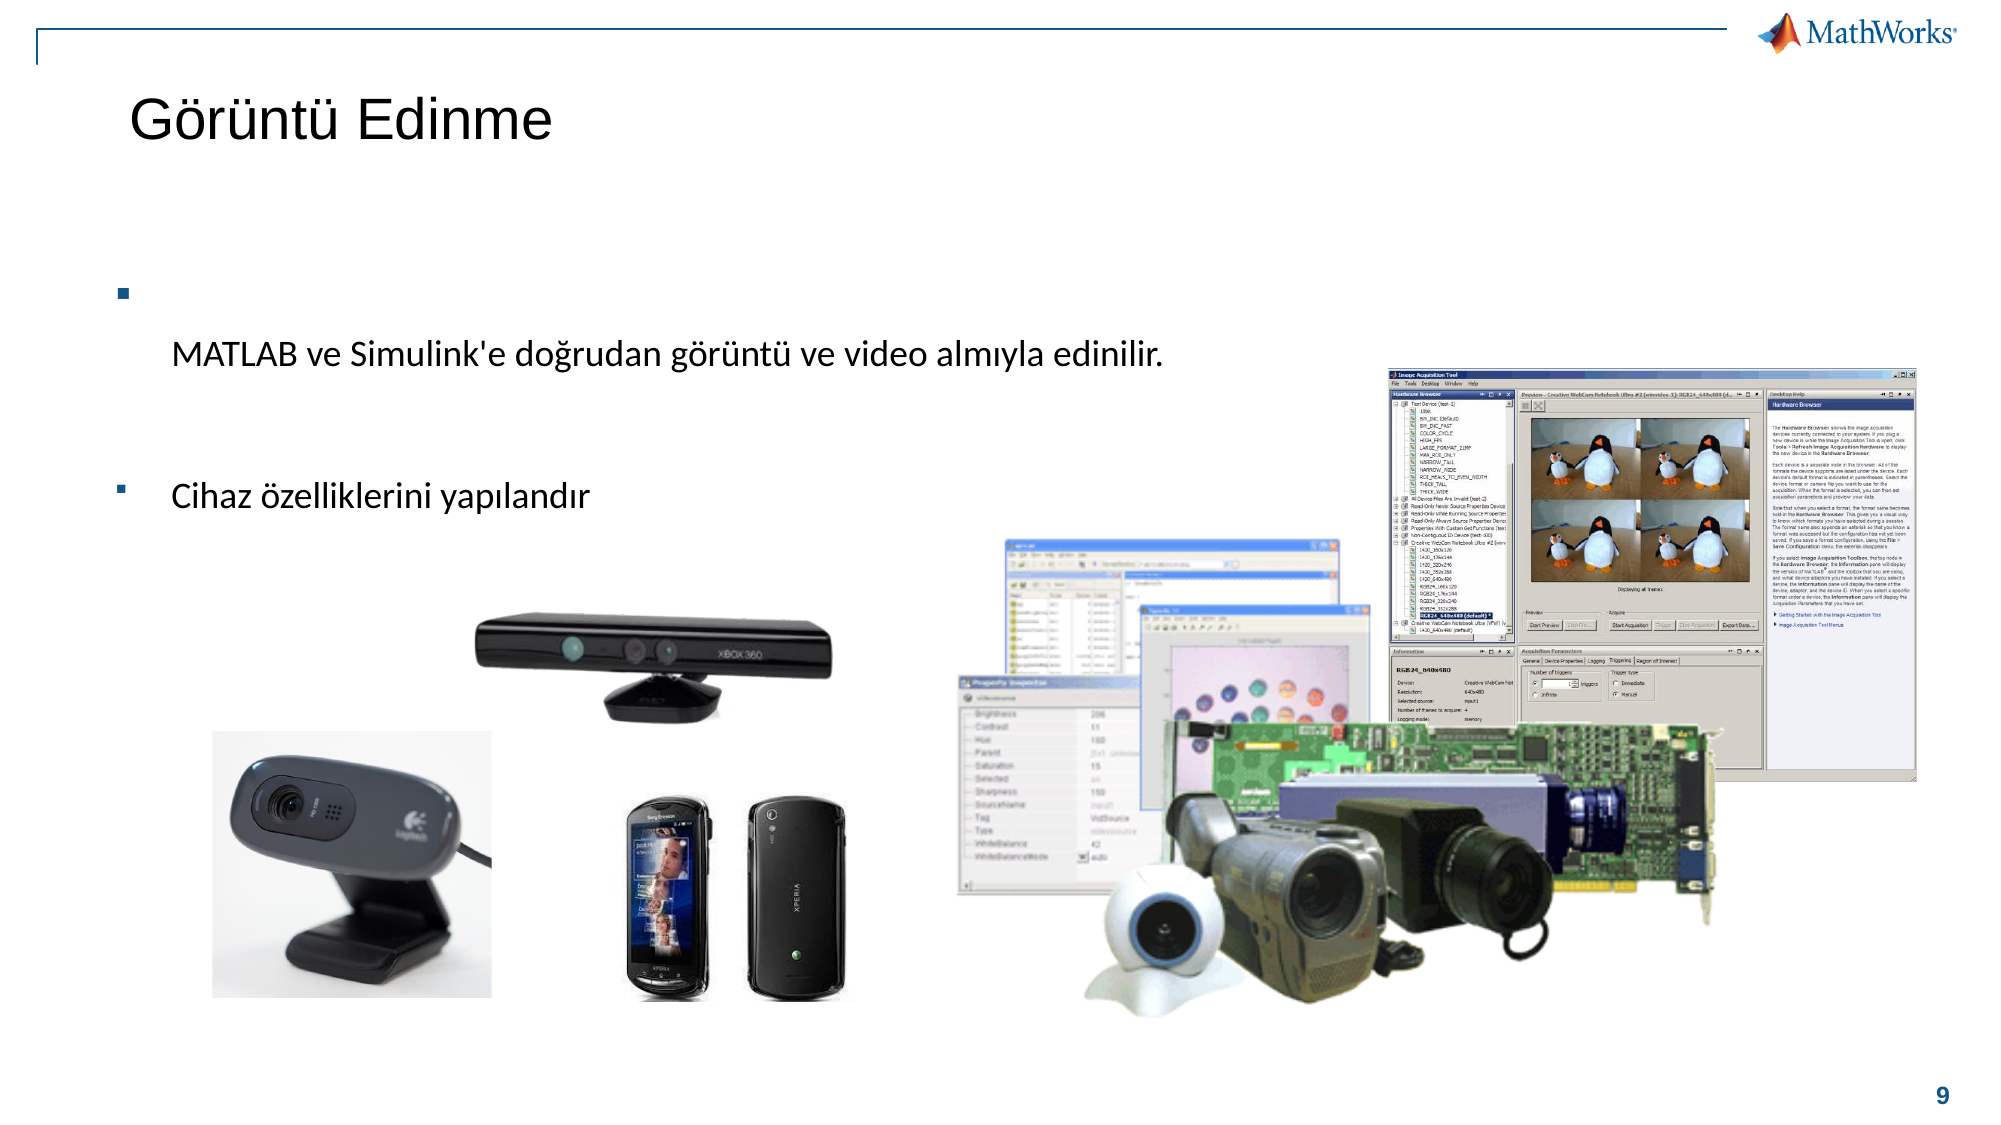

# Görüntü Edinme
MATLAB ve Simulink'e doğrudan görüntü ve video almıyla edinilir.

Cihaz özelliklerini yapılandır

9